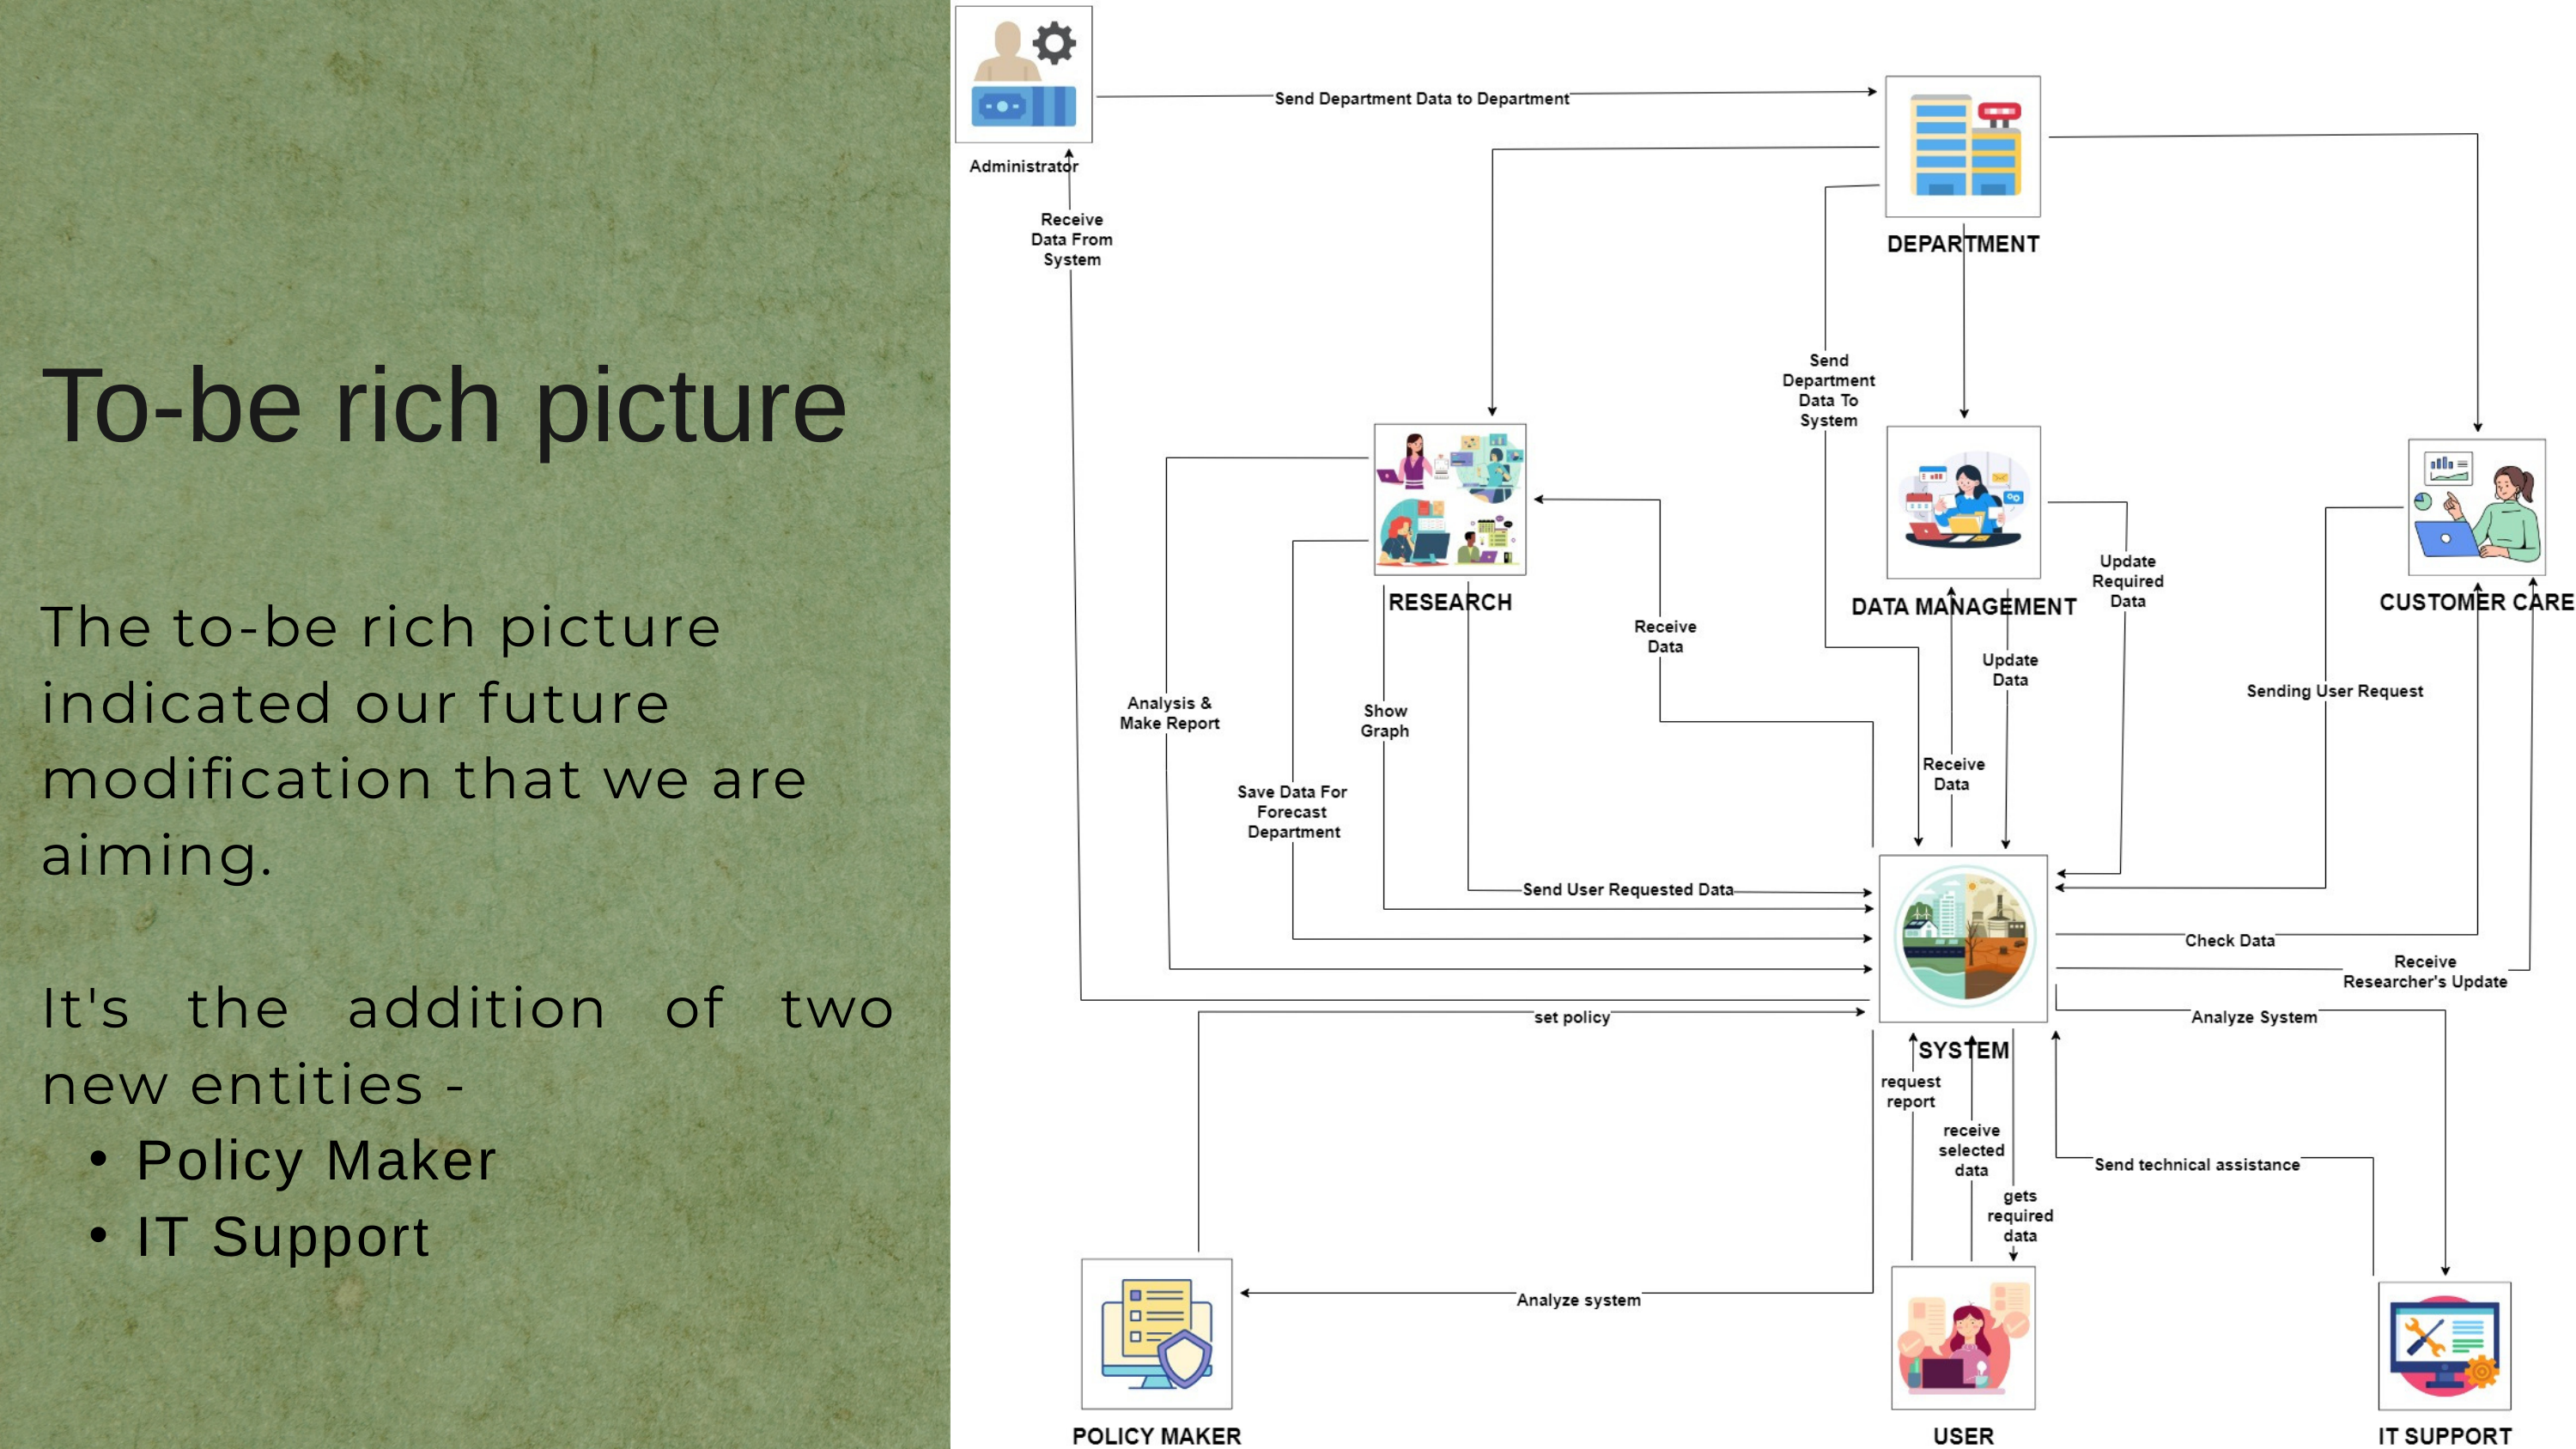

To-be rich picture
The to-be rich picture indicated our future modification that we are aiming.

It's the addition of two new entities -
Policy Maker
IT Support